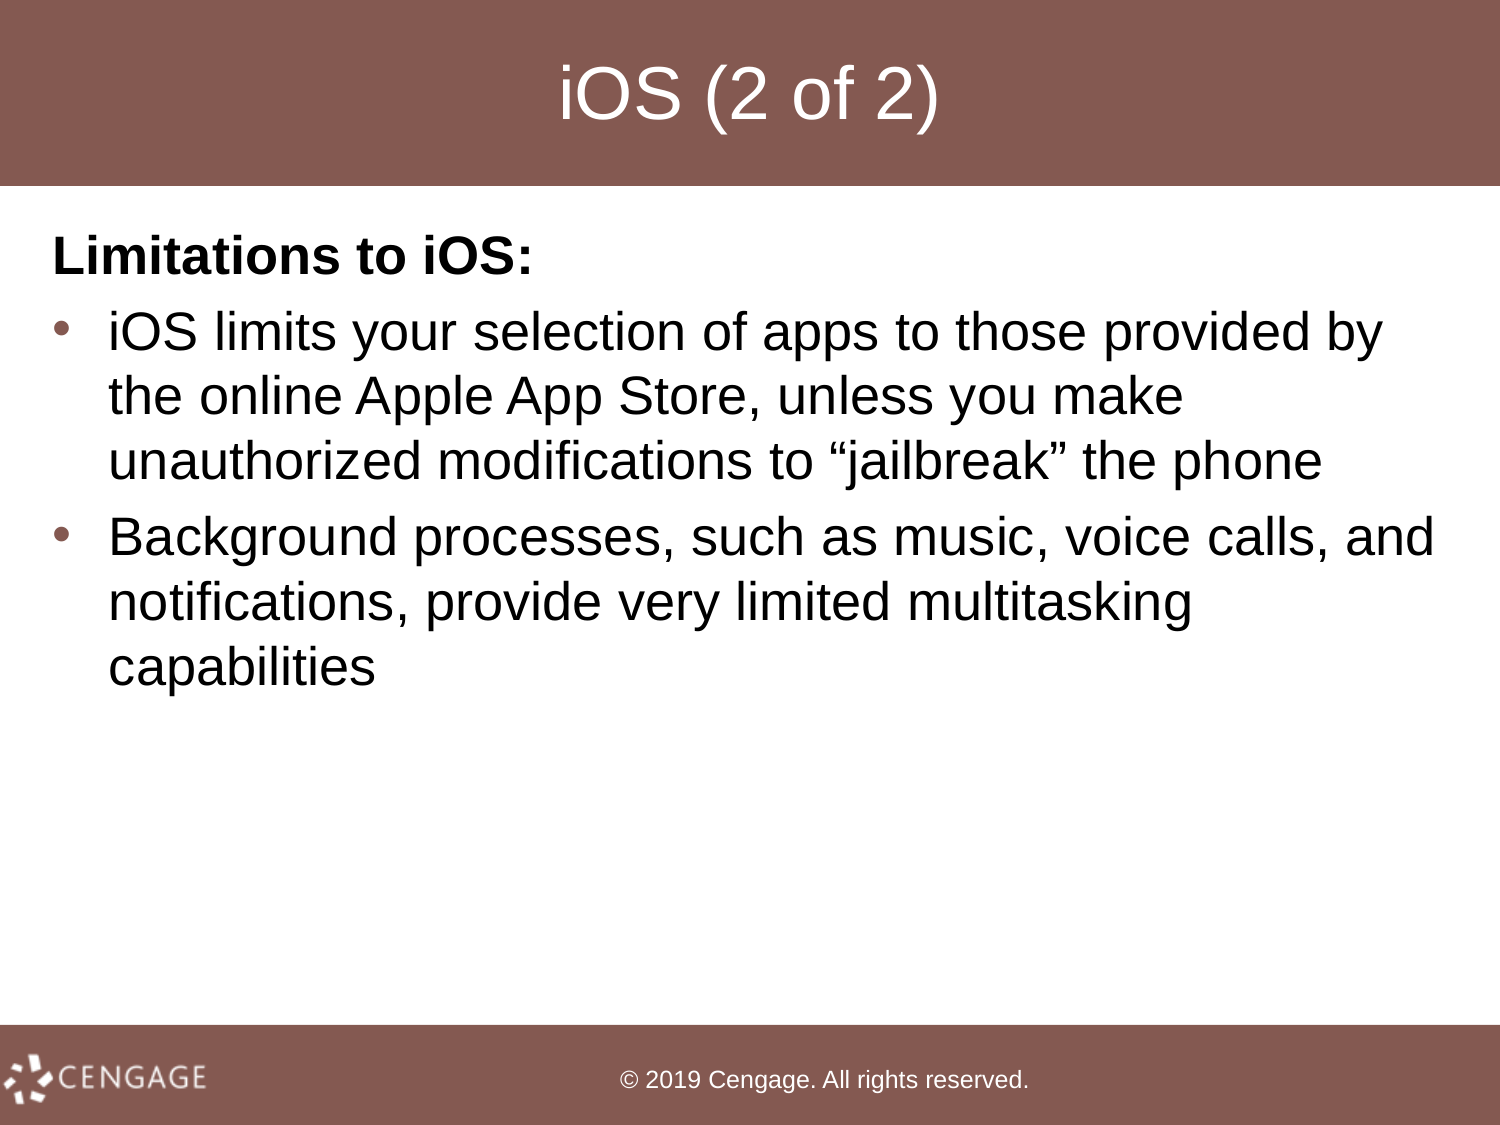

# iOS (2 of 2)
Limitations to iOS:
iOS limits your selection of apps to those provided by the online Apple App Store, unless you make unauthorized modifications to “jailbreak” the phone
Background processes, such as music, voice calls, and notifications, provide very limited multitasking capabilities